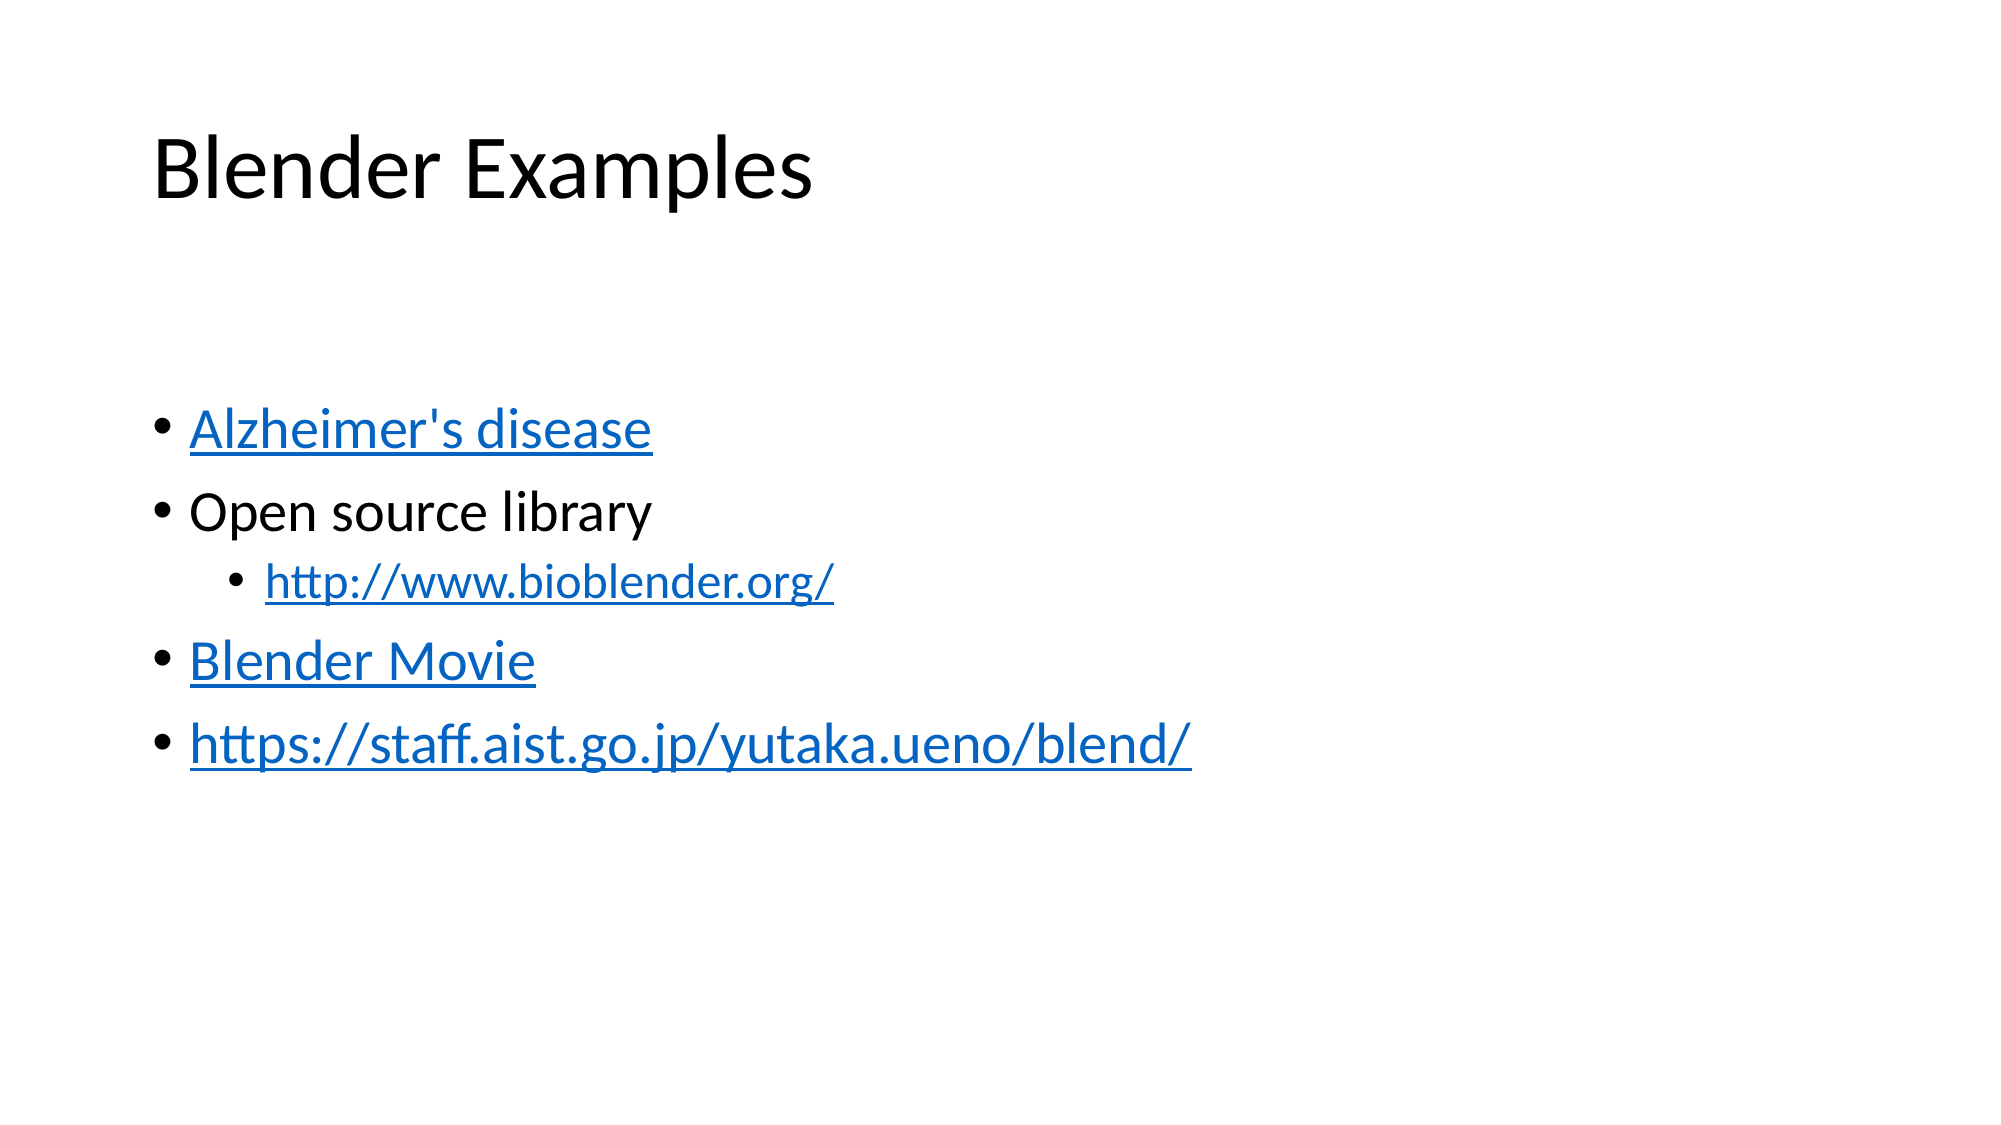

# Blender Examples

Alzheimer's disease
Open source library
http://www.bioblender.org/
Blender Movie
https://staff.aist.go.jp/yutaka.ueno/blend/